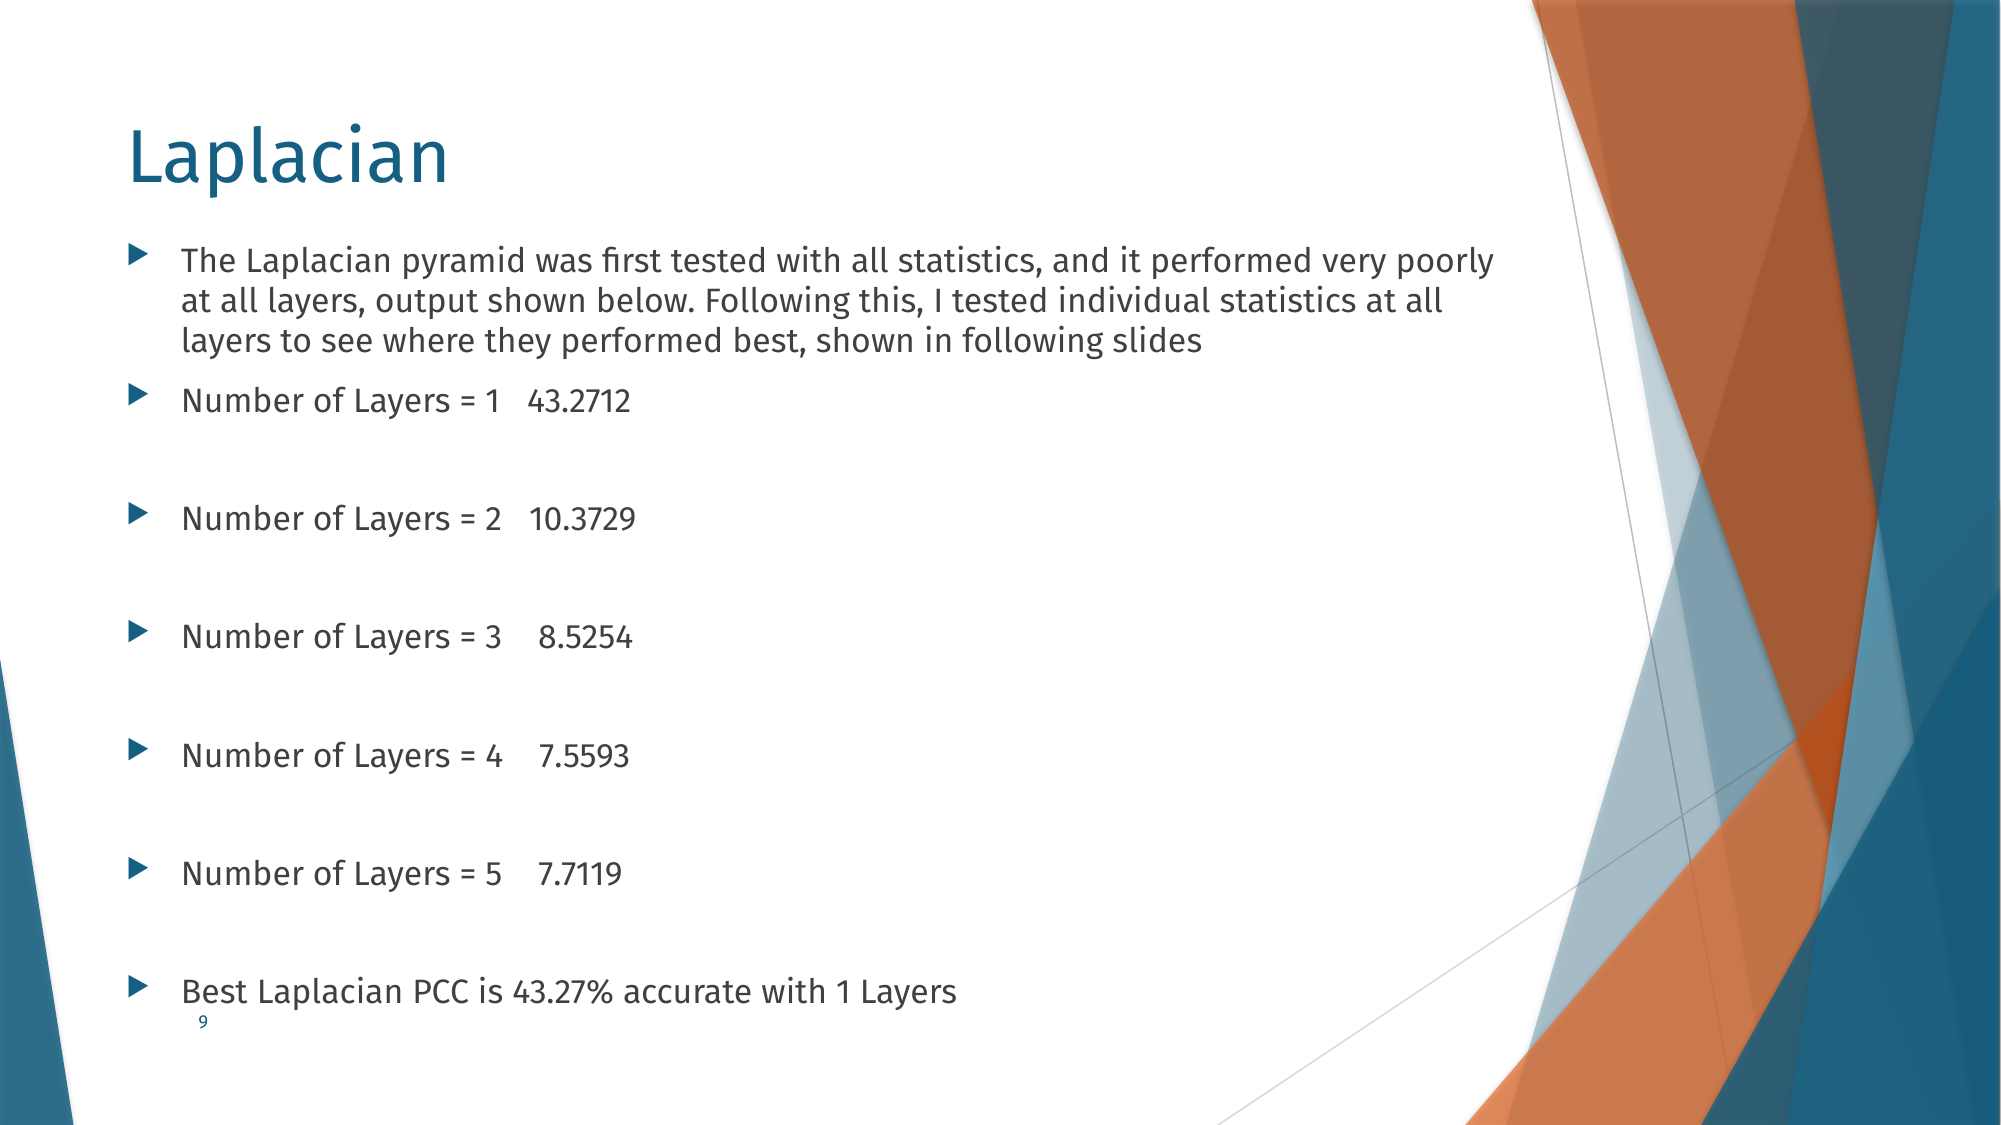

# Laplacian
The Laplacian pyramid was first tested with all statistics, and it performed very poorly at all layers, output shown below. Following this, I tested individual statistics at all layers to see where they performed best, shown in following slides
Number of Layers = 1   43.2712

Number of Layers = 2   10.3729

Number of Layers = 3    8.5254

Number of Layers = 4    7.5593

Number of Layers = 5    7.7119

Best Laplacian PCC is 43.27% accurate with 1 Layers
9